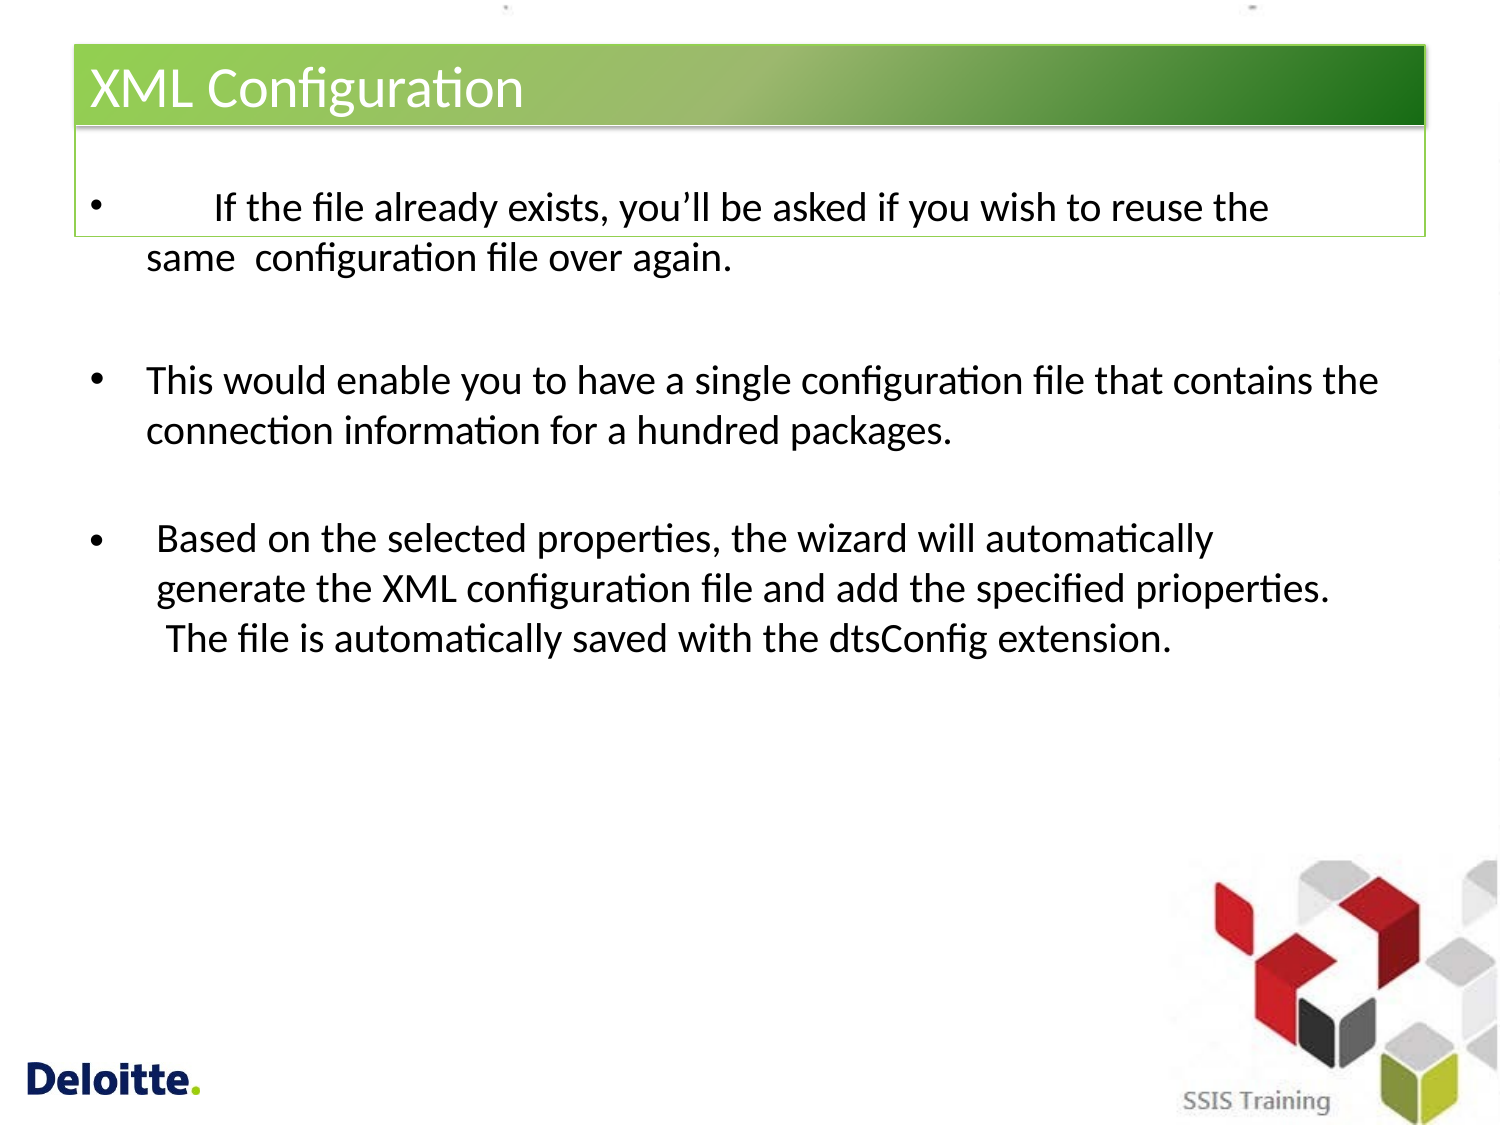

# XML Configuration
	If the file already exists, you’ll be asked if you wish to reuse the same  configuration file over again.

This would enable you to have a single configuration file that contains the  connection information for a hundred packages.
Based on the selected properties, the wizard will automatically  generate the XML configuration file and add the specified prioperties.  The file is automatically saved with the dtsConfig extension.
•